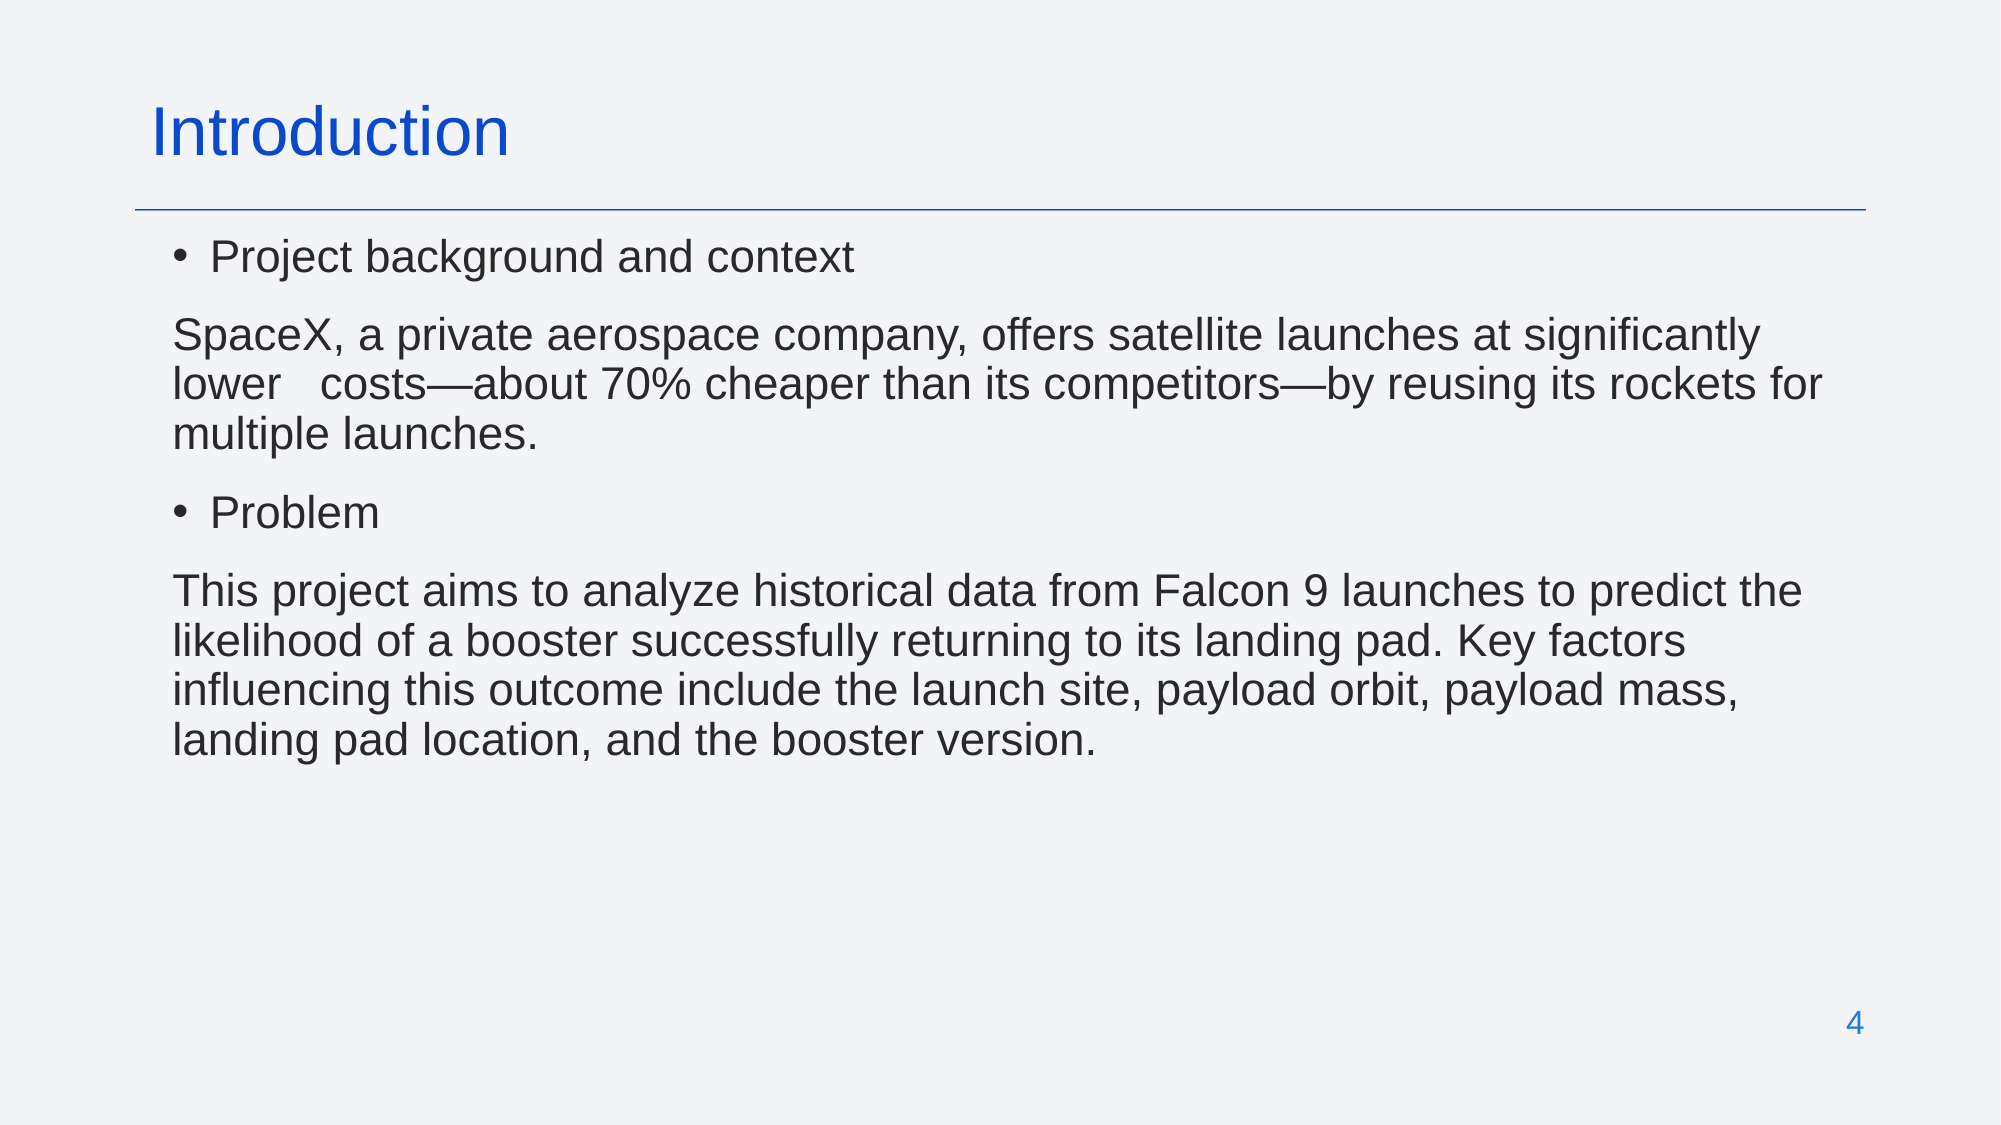

Introduction
Project background and context
SpaceX, a private aerospace company, offers satellite launches at significantly lower   costs—about 70% cheaper than its competitors—by reusing its rockets for multiple launches.
Problem
This project aims to analyze historical data from Falcon 9 launches to predict the likelihood of a booster successfully returning to its landing pad. Key factors influencing this outcome include the launch site, payload orbit, payload mass, landing pad location, and the booster version.
4